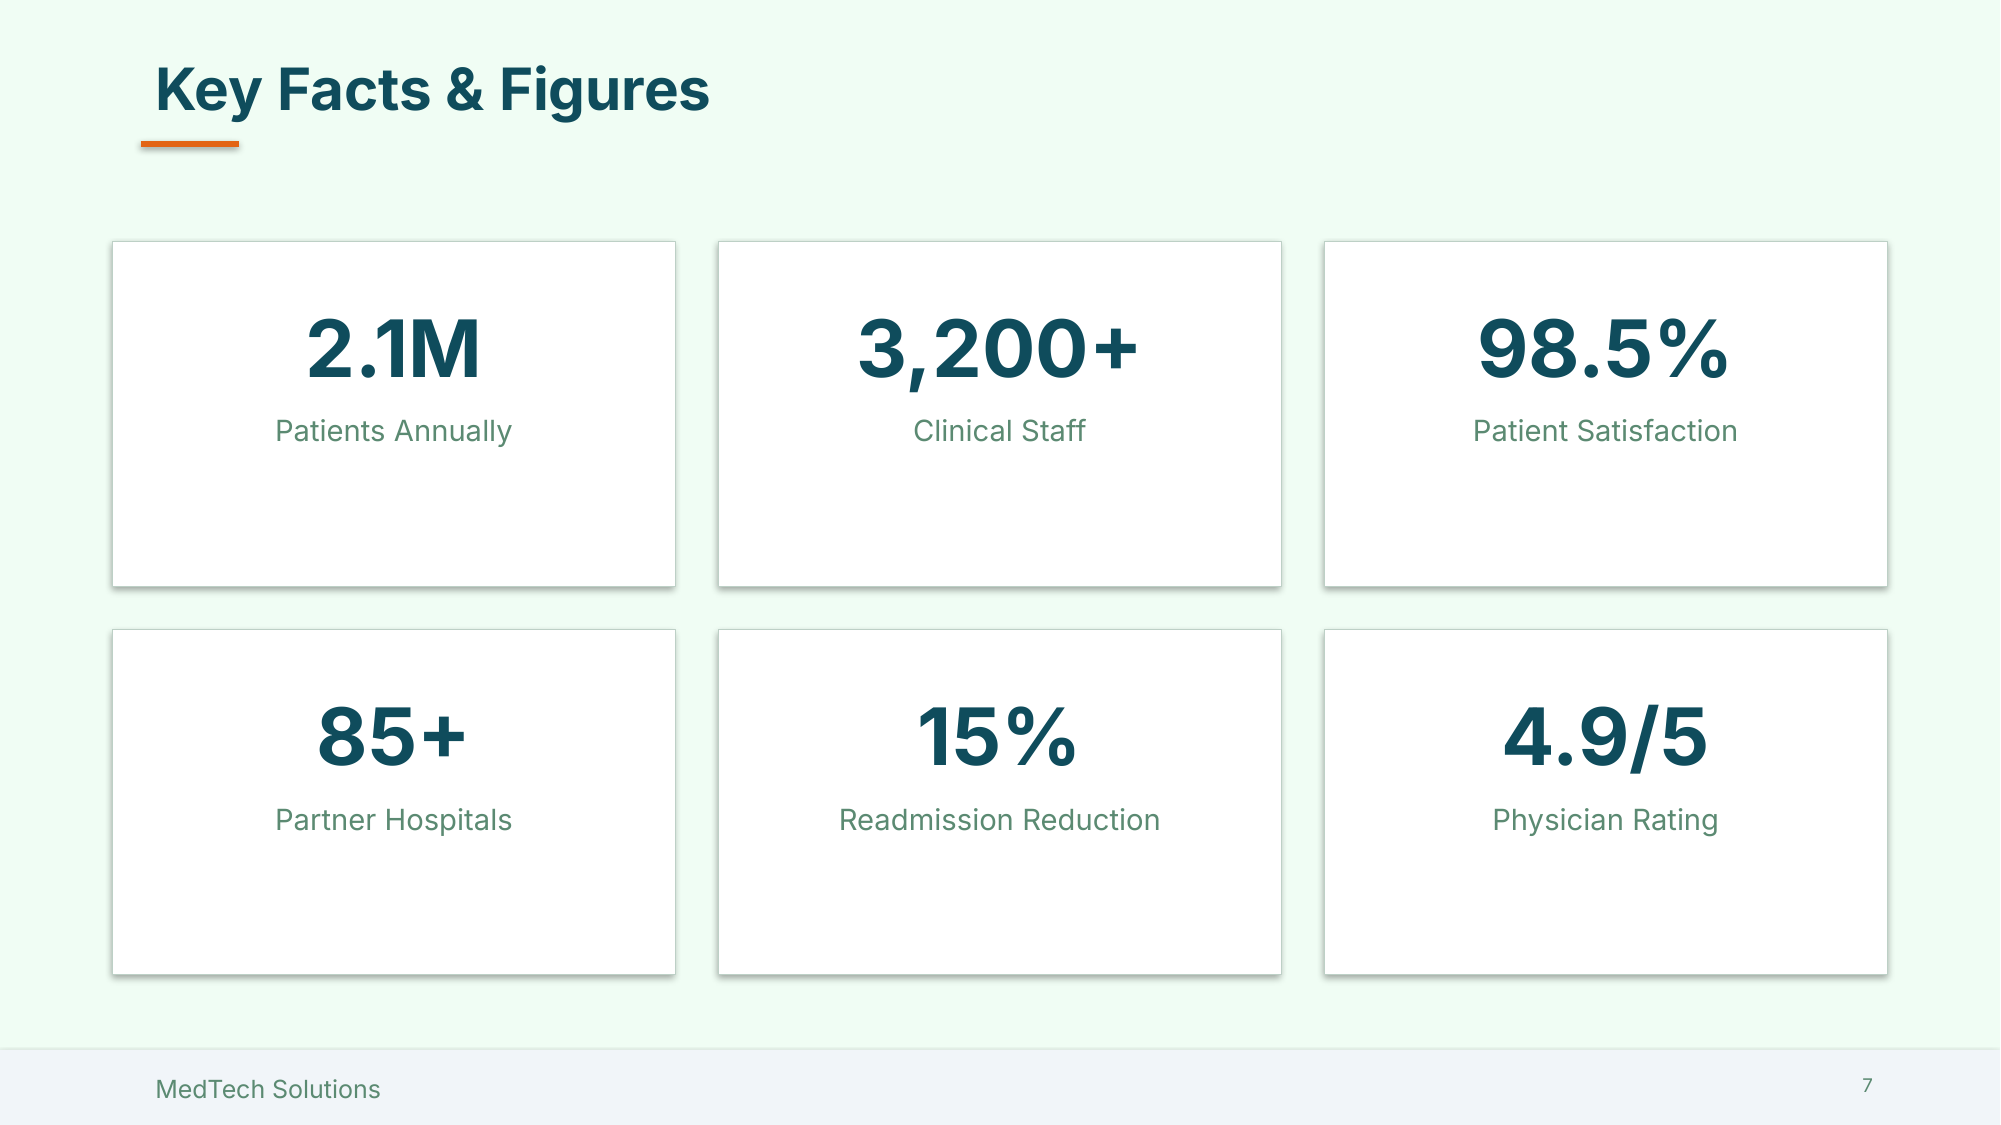

Key Facts & Figures

2.1M
3,200+
98.5%
Patients Annually
Clinical Staff
Patient Satisfaction

85+
15%
4.9/5
Partner Hospitals
Readmission Reduction
Physician Rating

MedTech Solutions
7